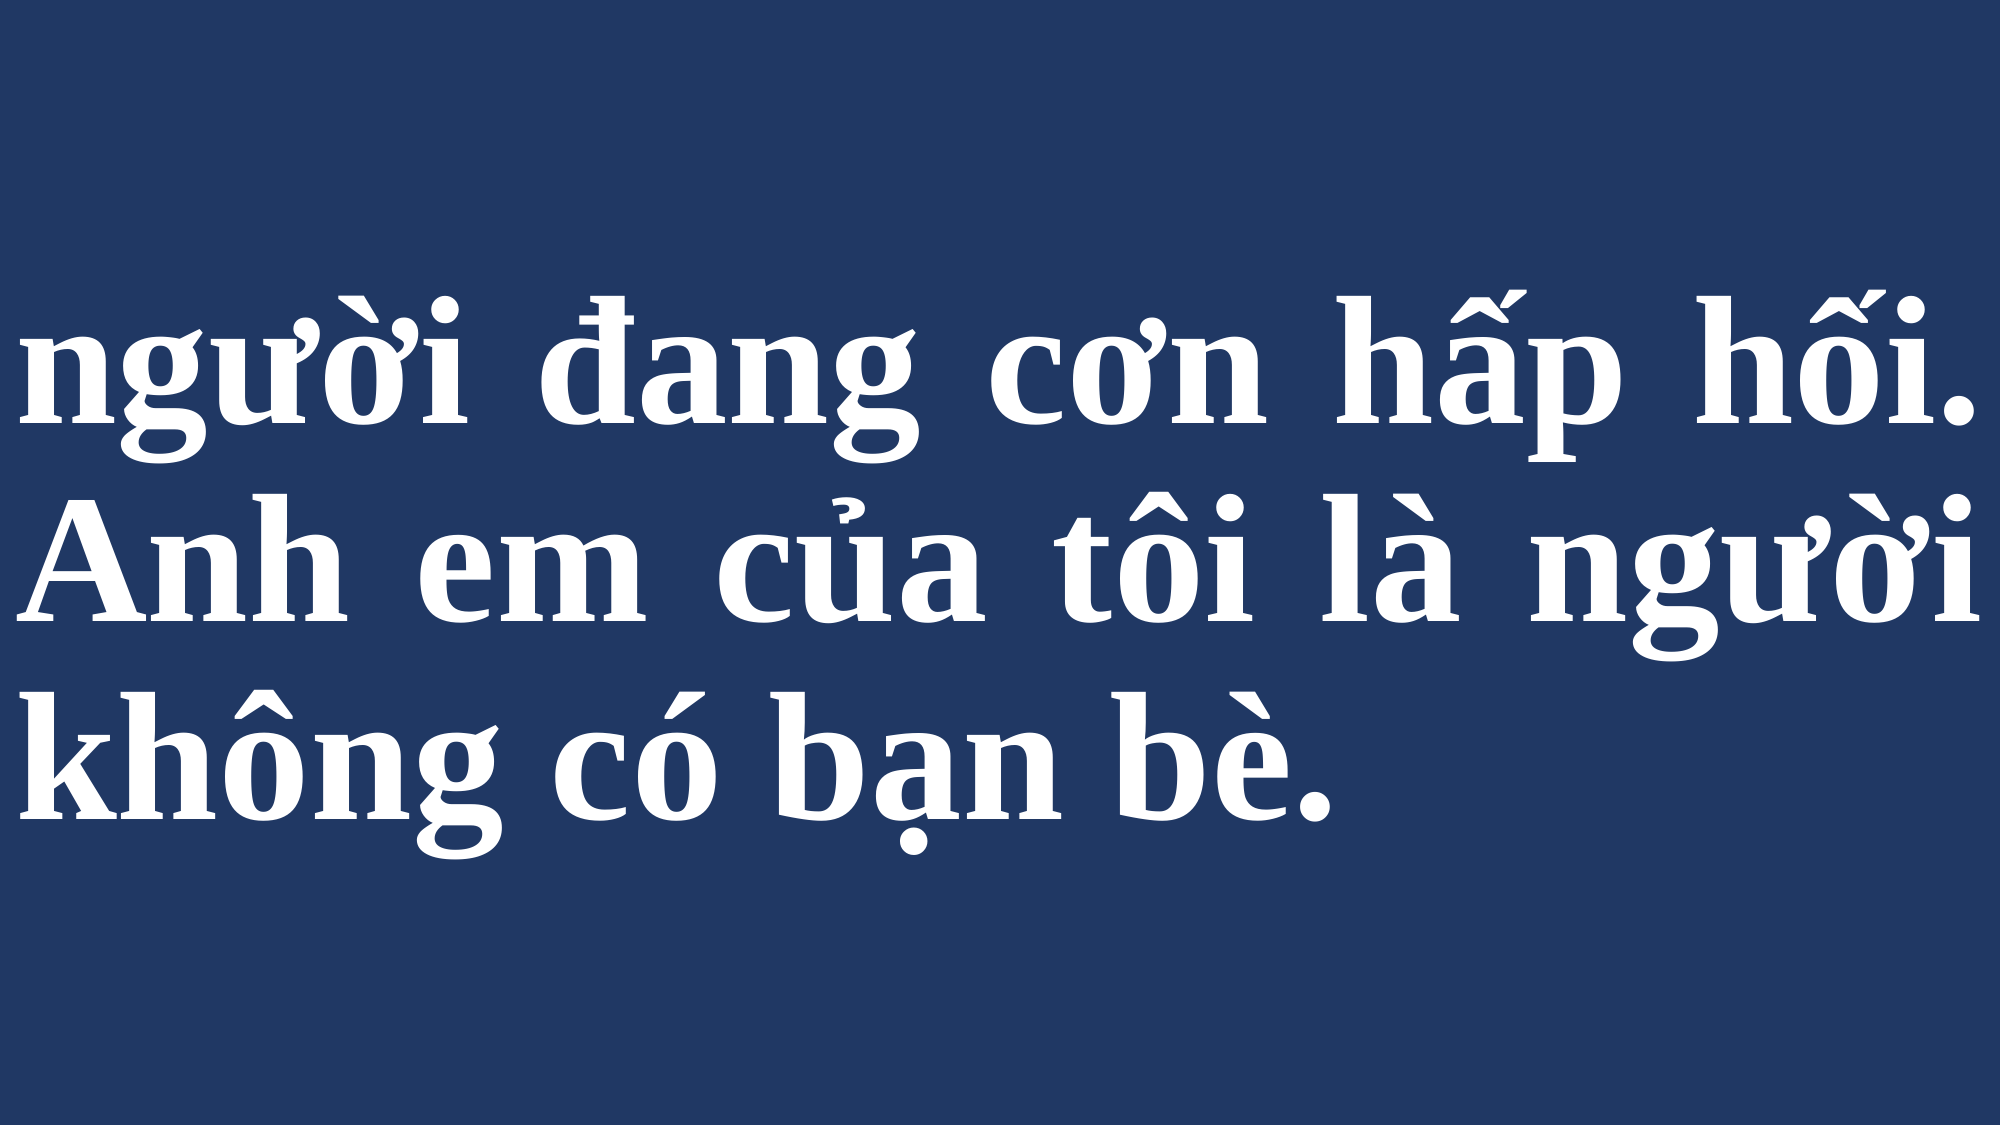

# người đang cơn hấp hối. Anh em của tôi là người không có bạn bè.